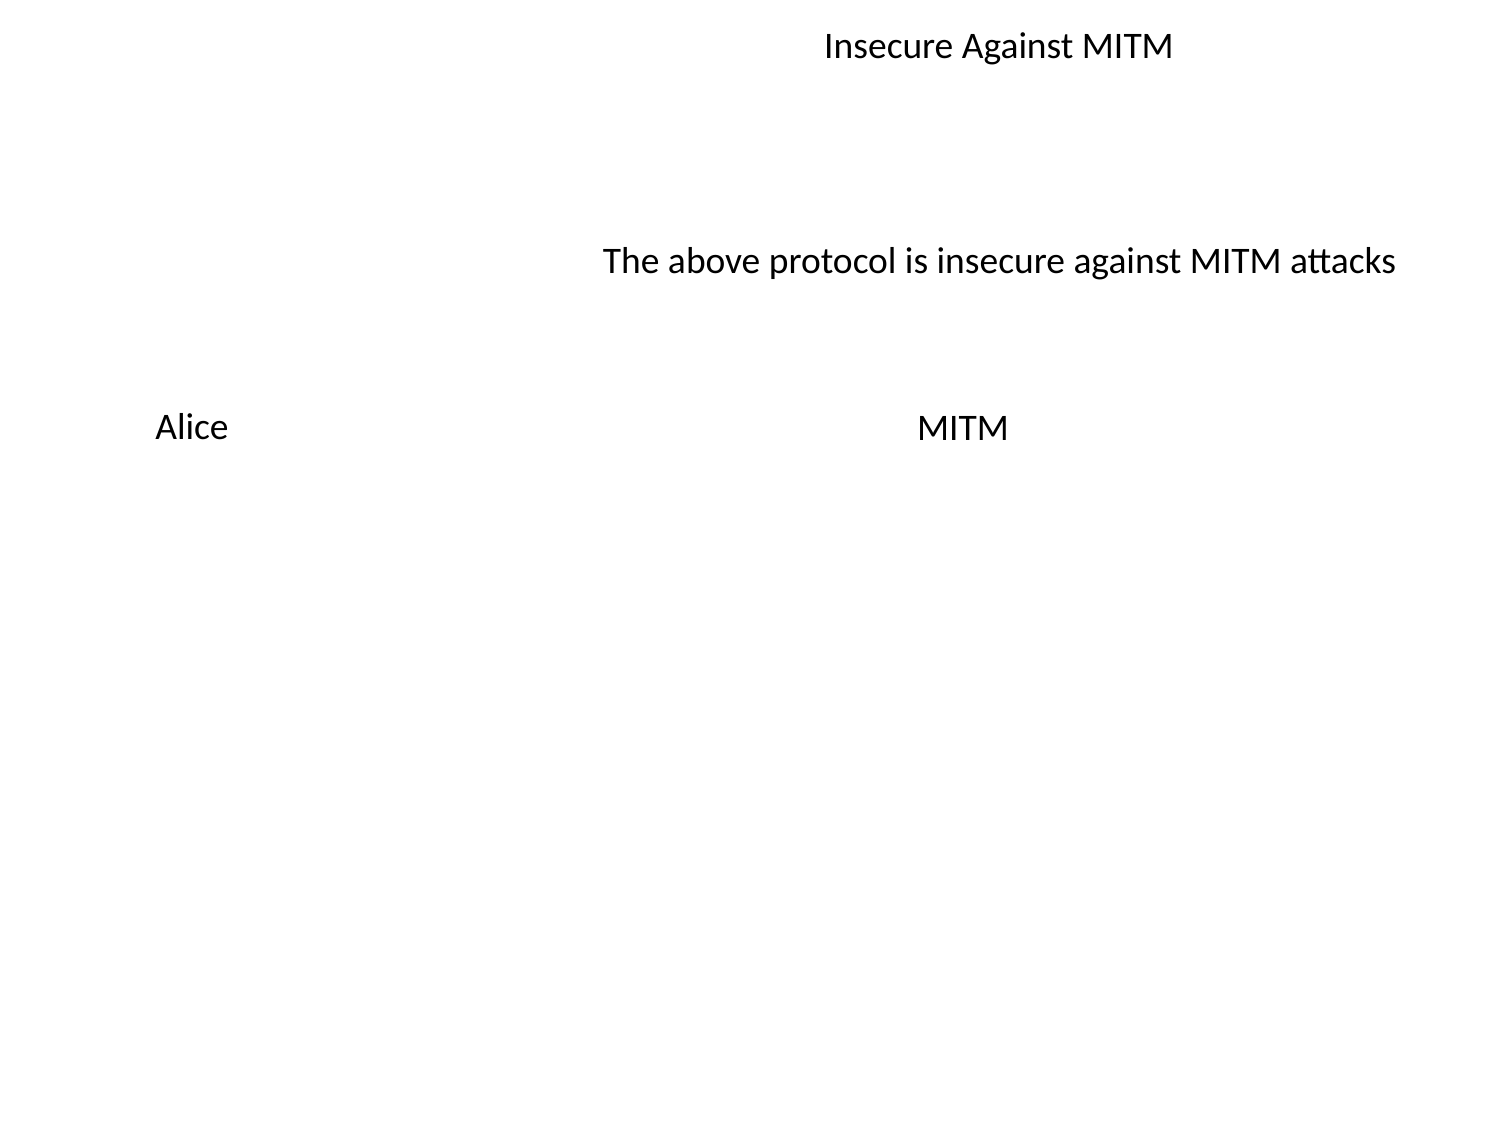

Insecure Against MITM
The above protocol is insecure against MITM attacks
Alice
Bob
MITM